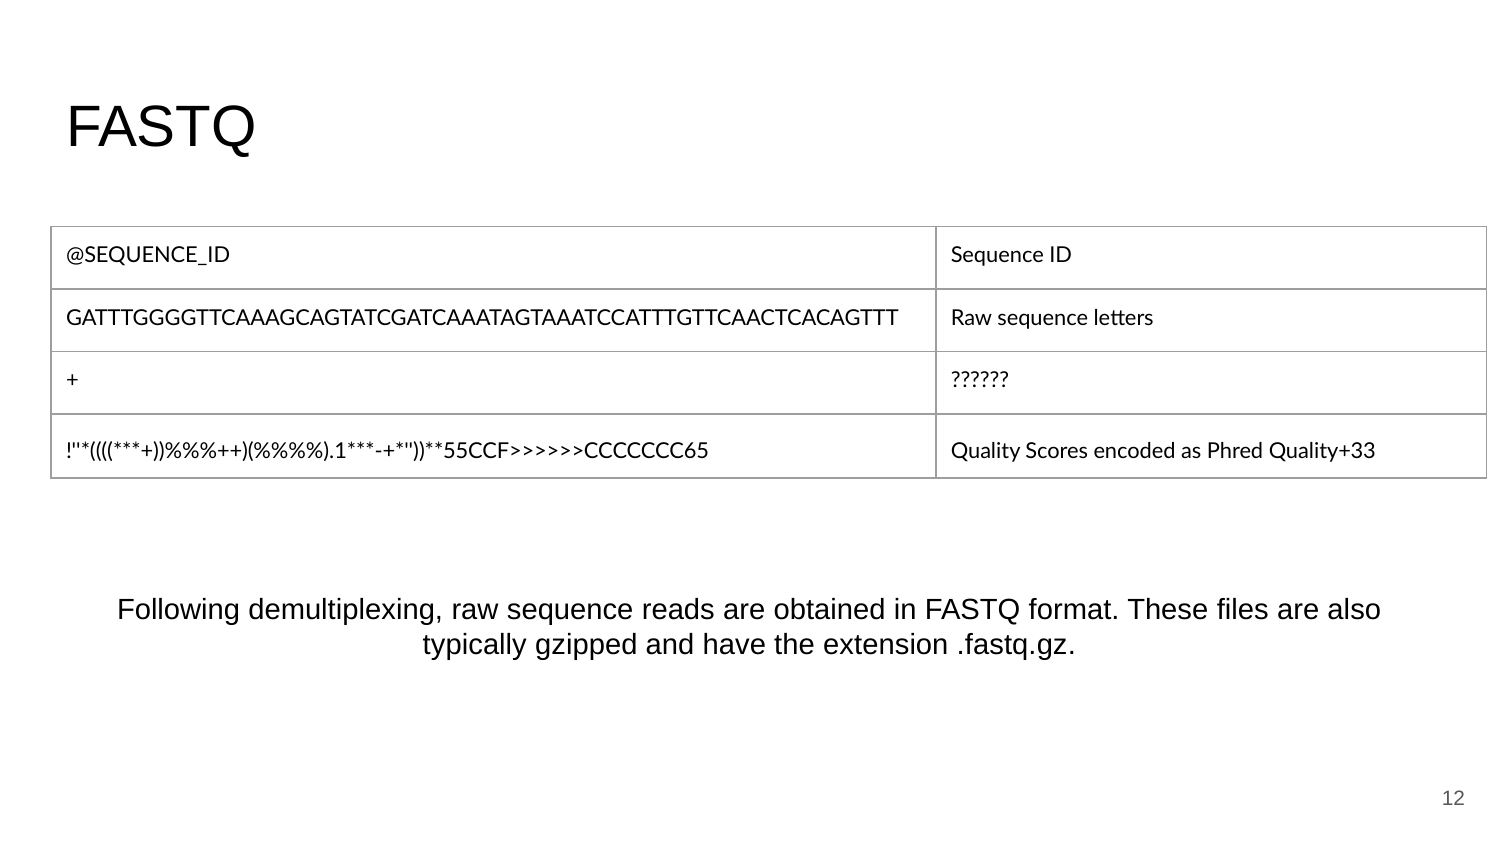

# FASTQ
| @SEQUENCE\_ID | Sequence ID |
| --- | --- |
| GATTTGGGGTTCAAAGCAGTATCGATCAAATAGTAAATCCATTTGTTCAACTCACAGTTT | Raw sequence letters |
| + | ?????? |
| !''\*((((\*\*\*+))%%%++)(%%%%).1\*\*\*-+\*''))\*\*55CCF>>>>>>CCCCCCC65 | Quality Scores encoded as Phred Quality+33 |
Following demultiplexing, raw sequence reads are obtained in FASTQ format. These files are also typically gzipped and have the extension .fastq.gz.
12